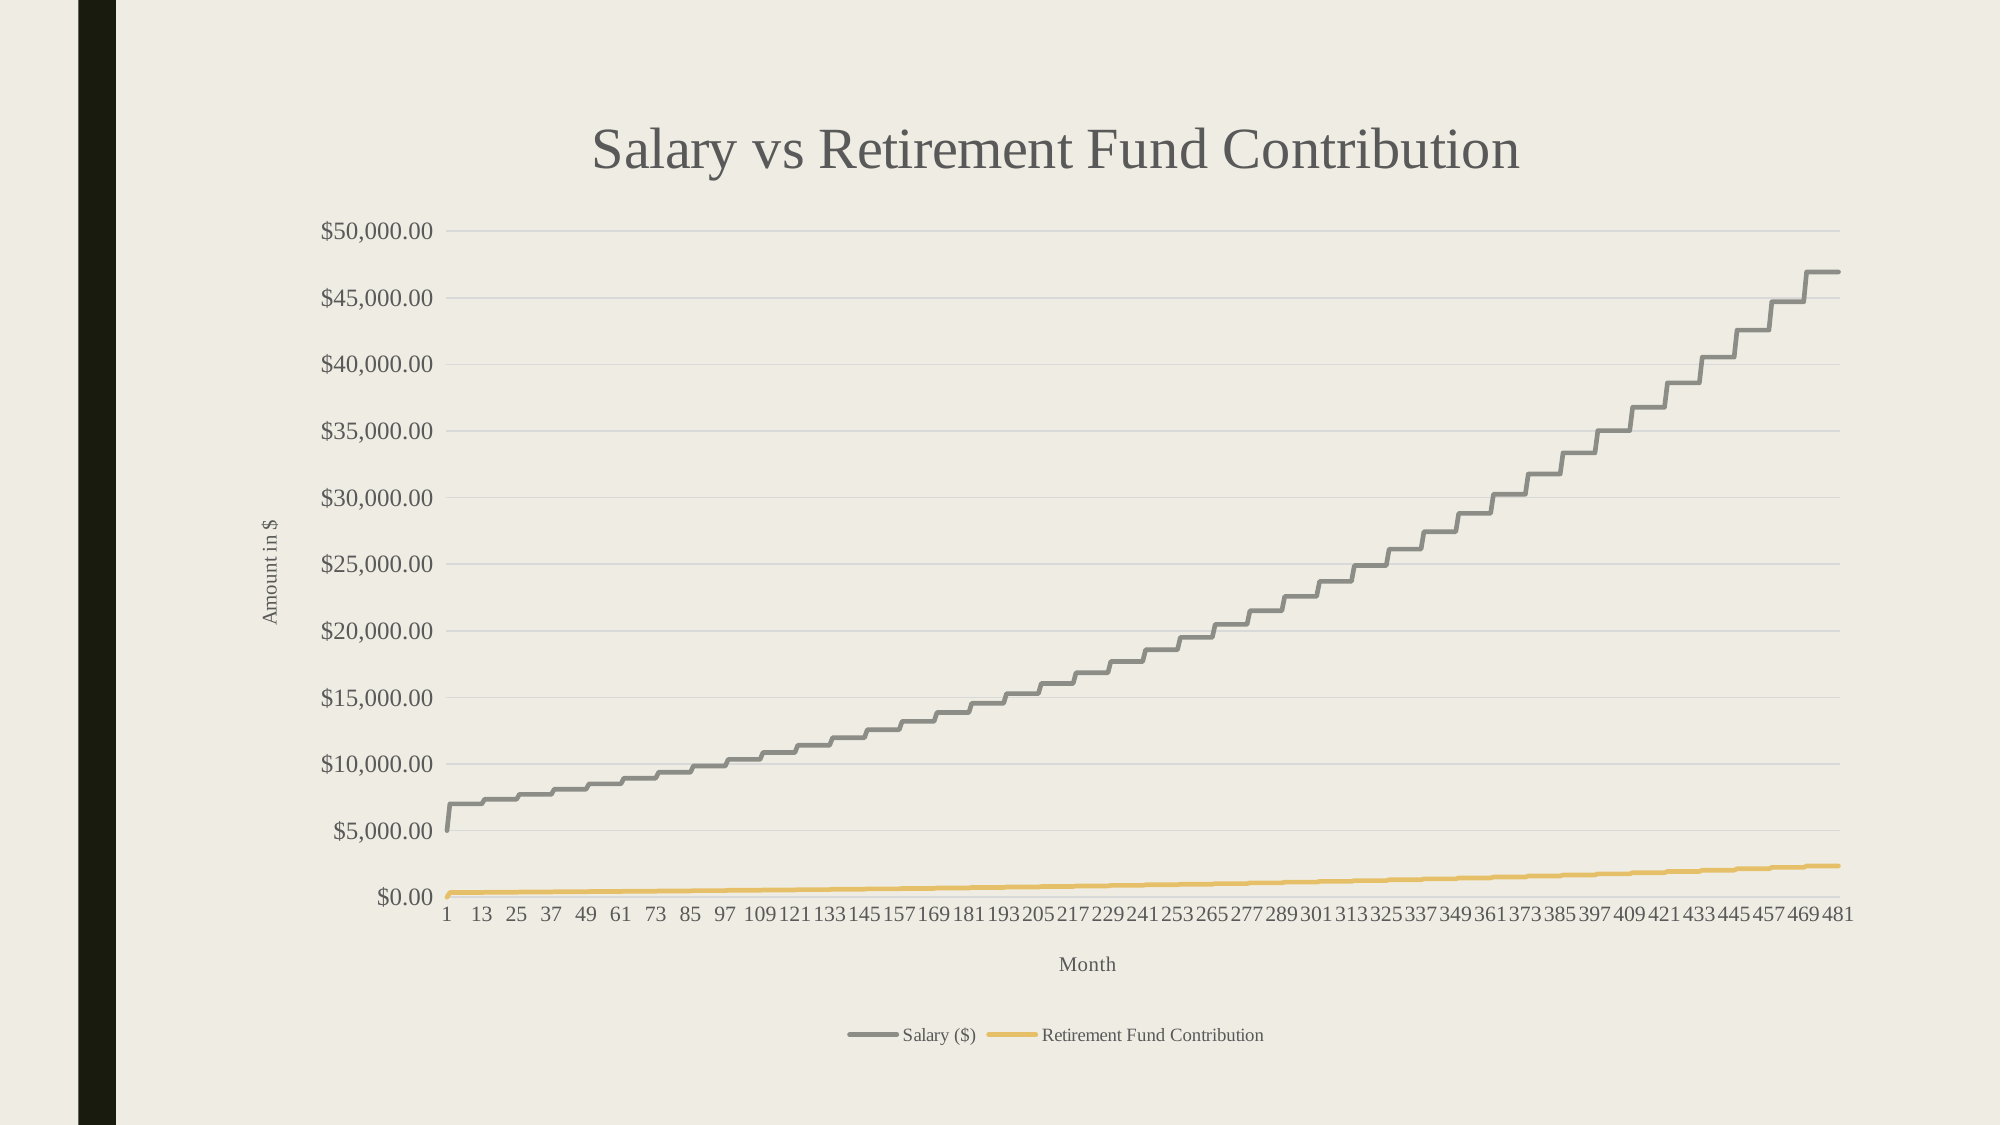

### Chart: Salary vs Retirement Fund Contribution

| Category | Salary ($) | Retirement Fund Contribution |
|---|---|---|